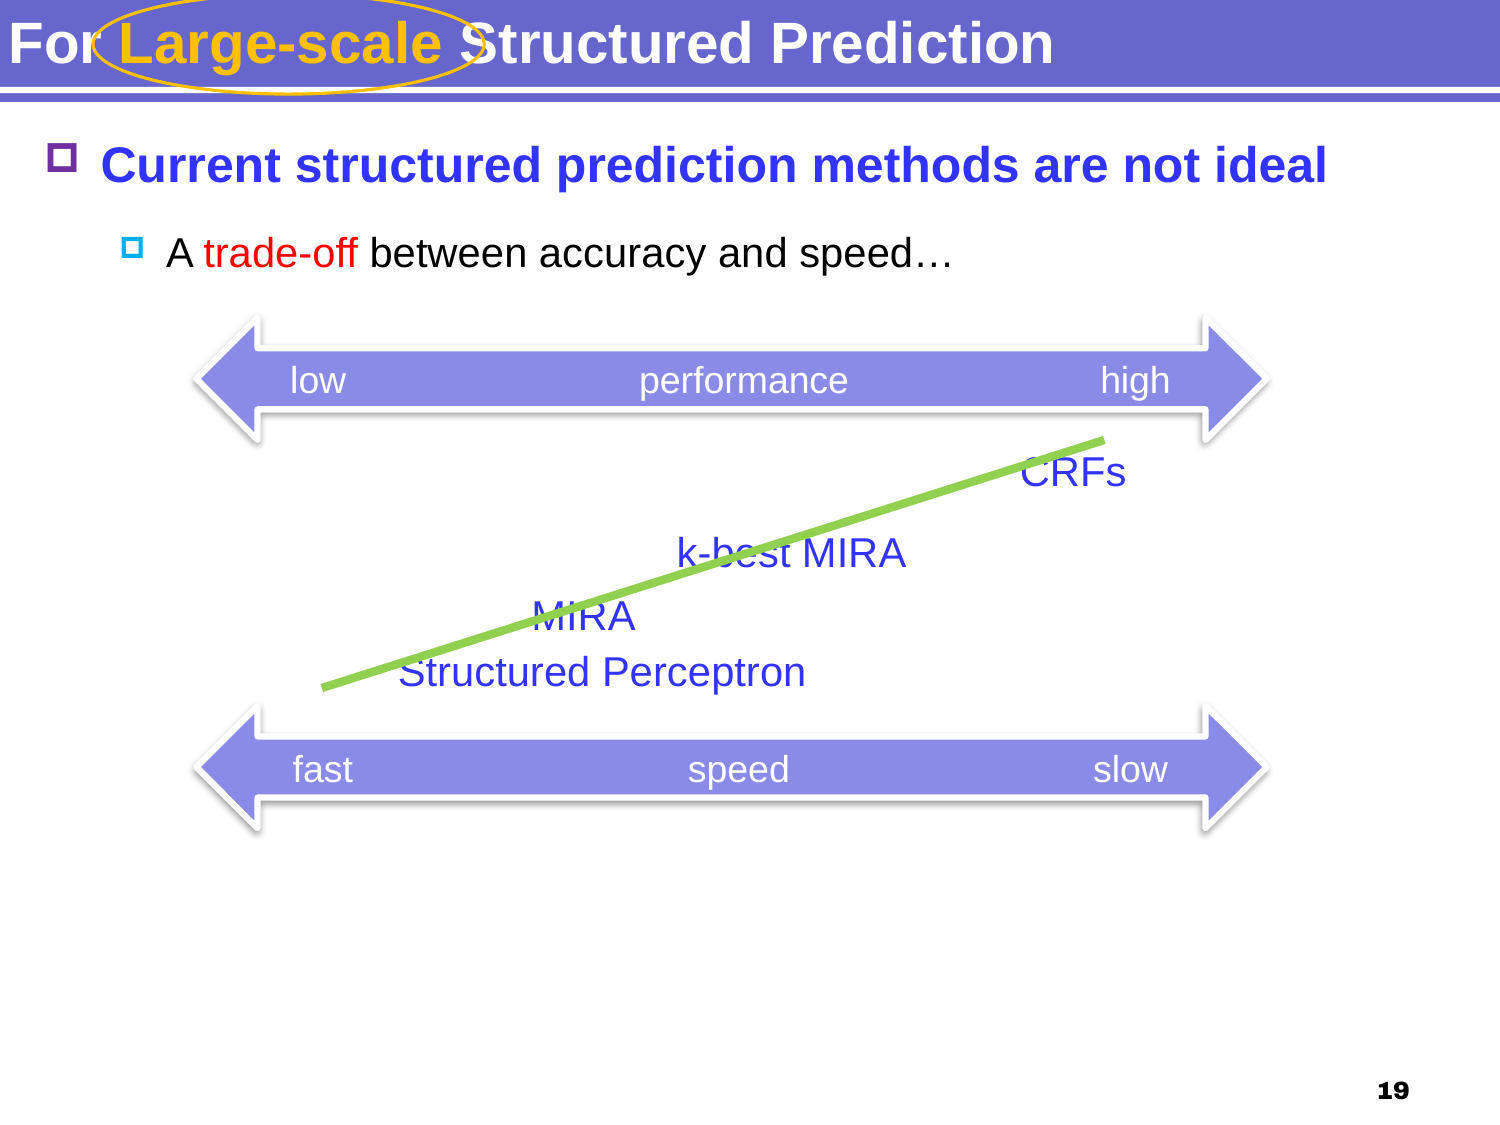

# For Large-scale Structured Prediction
Current structured prediction methods are not ideal
A trade-off between accuracy and speed…

low                            performance                        high
CRFs
k-best MIRA
MIRA
Structured Perceptron
fast                                speed                             slow
19